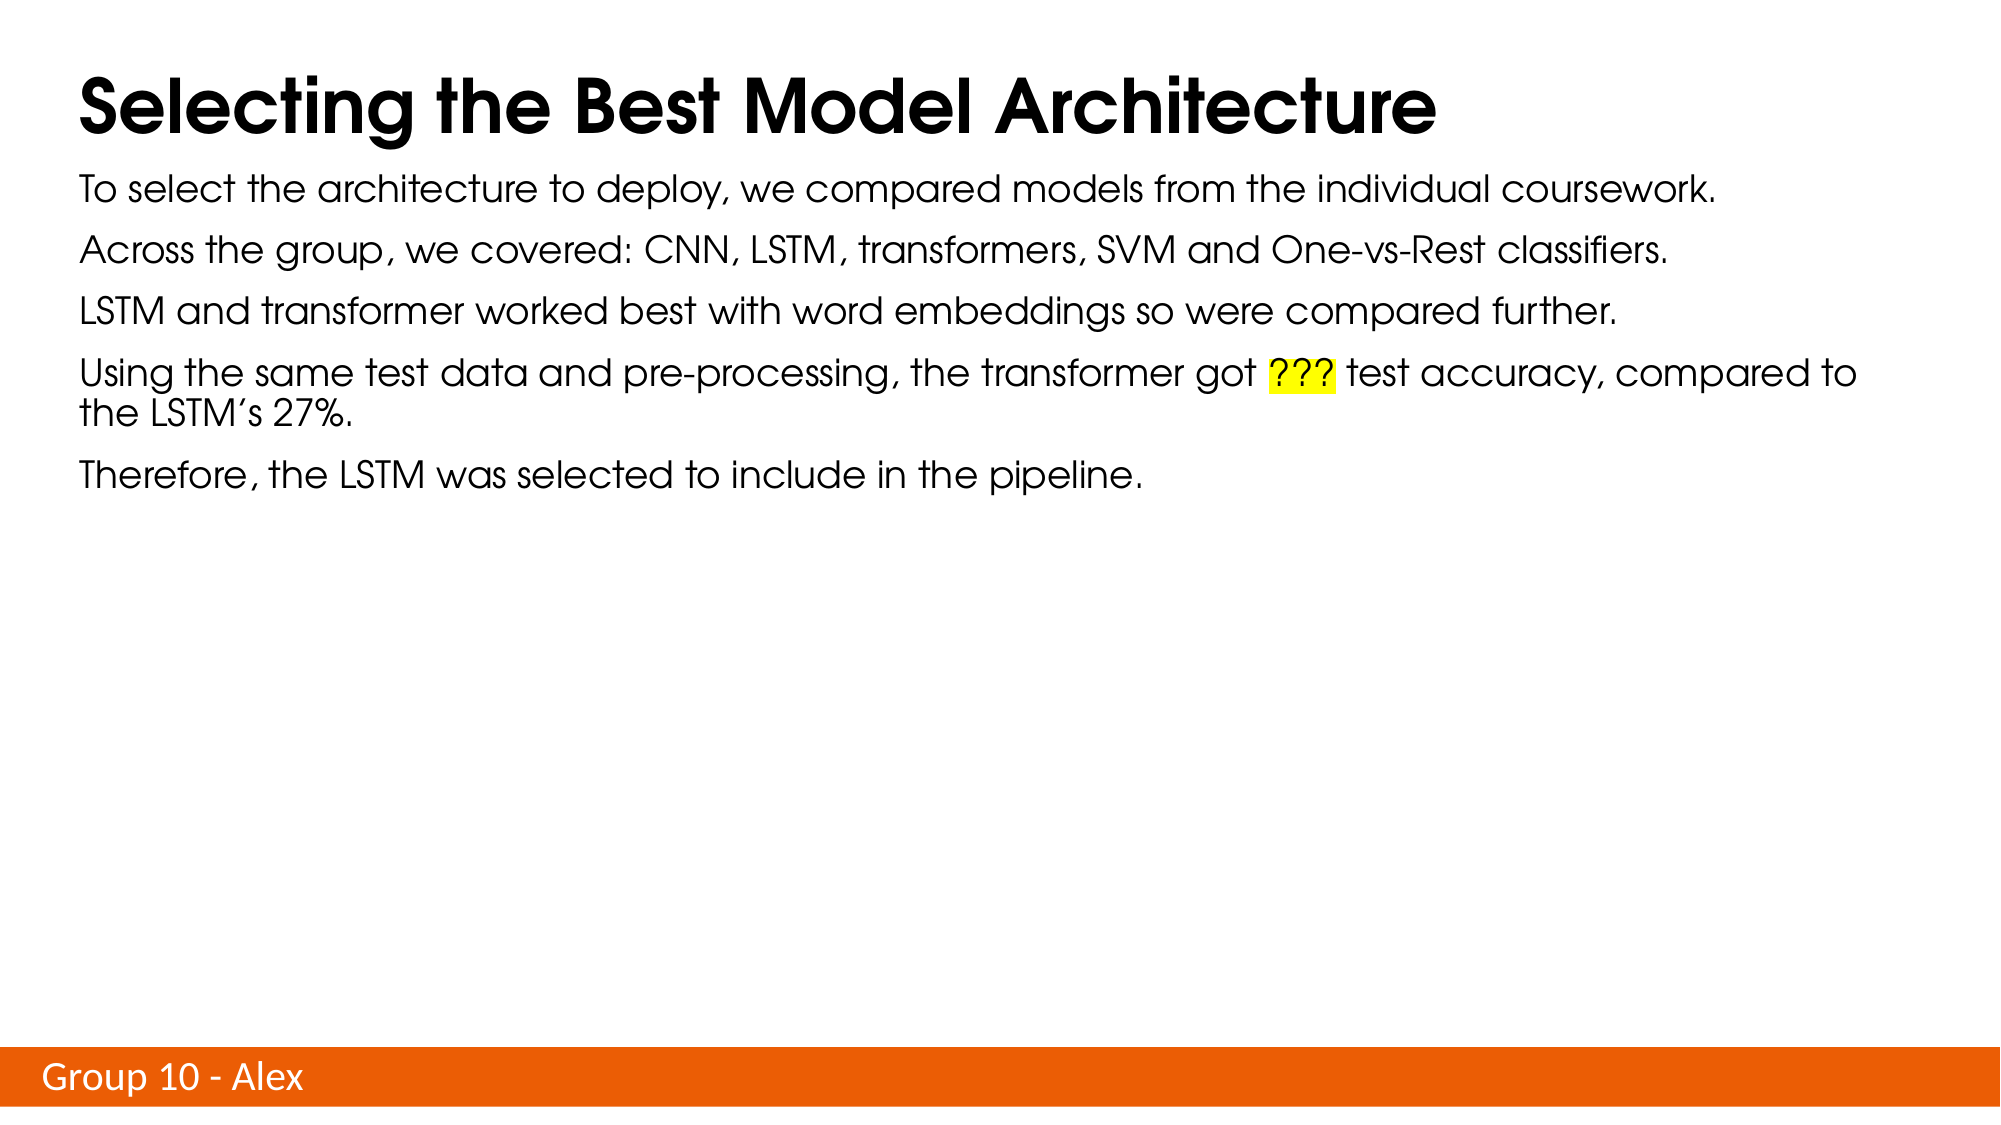

Selecting the Best Model Architecture
To select the architecture to deploy, we compared models from the individual coursework.
Across the group, we covered: CNN, LSTM, transformers, SVM and One-vs-Rest classifiers.
LSTM and transformer worked best with word embeddings so were compared further.
Using the same test data and pre-processing, the transformer got ??? test accuracy, compared to the LSTM’s 27%.
Therefore, the LSTM was selected to include in the pipeline.

Group 10 - Alex